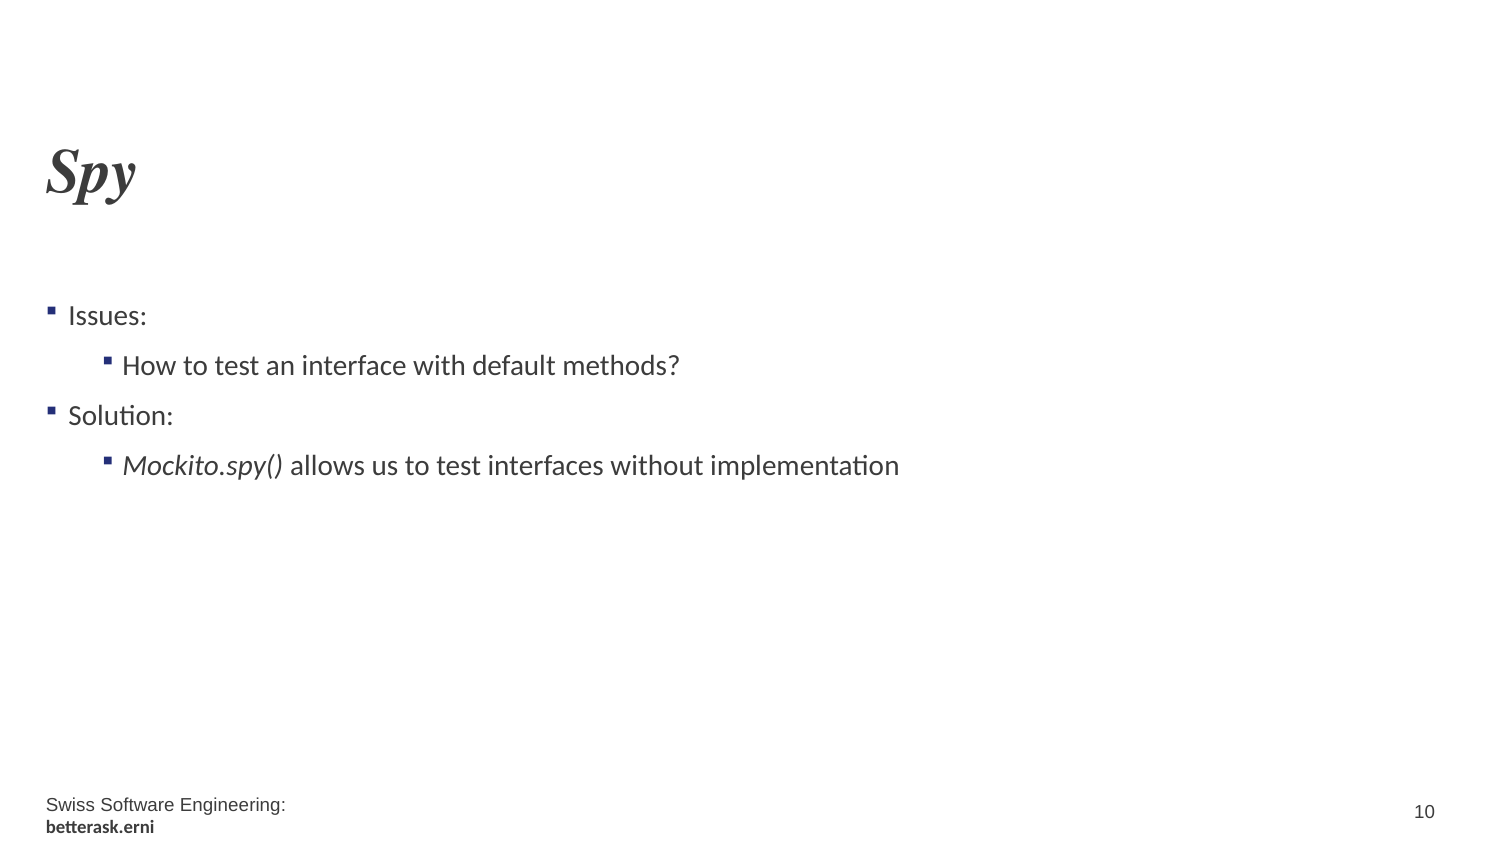

# Spy

Issues:
How to test an interface with default methods?
Solution:
Mockito.spy() allows us to test interfaces without implementation
10
Swiss Software Engineering: betterask.erni